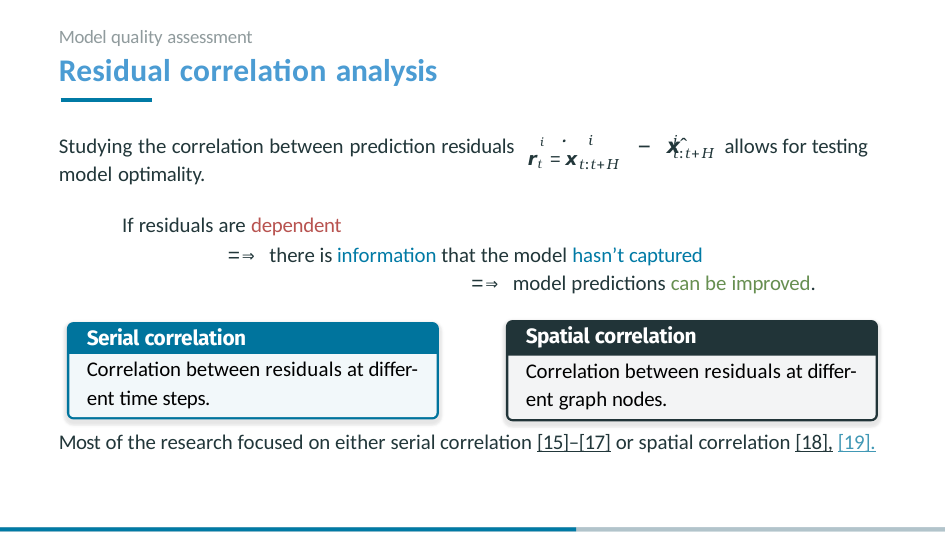

Model quality assessment
# Residual correlation analysis

i .
Studying the correlation between prediction residuals model optimality.

If residuals are dependent
i
i
− xˆ	allows for testing
rt = xt:t+H
t:t+H
=⇒ there is information that the model hasn’t captured
=⇒ model predictions can be improved.
Spatial correlation
Correlation between residuals at differ- ent graph nodes.
Serial correlation
Correlation between residuals at differ- ent time steps.

Most of the research focused on either serial correlation [15]–[17] or spatial correlation [18], [19].